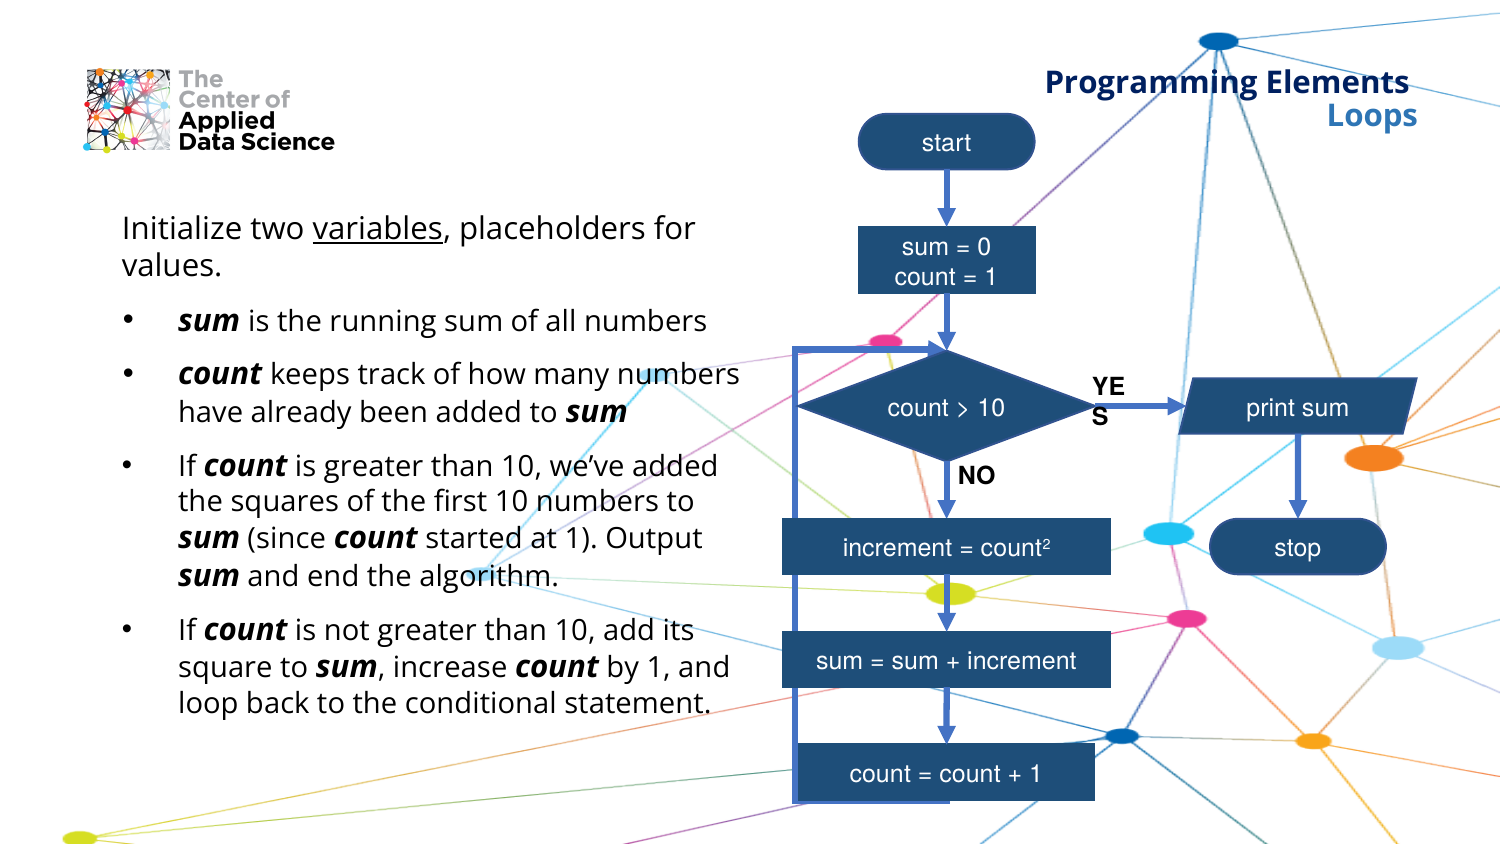

# Programming Elements Loops
start
sum = 0
count = 1
count > 10
YES
print sum
NO
increment = count2
stop
sum = sum + increment
count = count + 1
Initialize two variables, placeholders for values.
sum is the running sum of all numbers
count keeps track of how many numbers have already been added to sum
If count is greater than 10, we’ve added the squares of the first 10 numbers to sum (since count started at 1). Output sum and end the algorithm.
If count is not greater than 10, add its square to sum, increase count by 1, and loop back to the conditional statement.